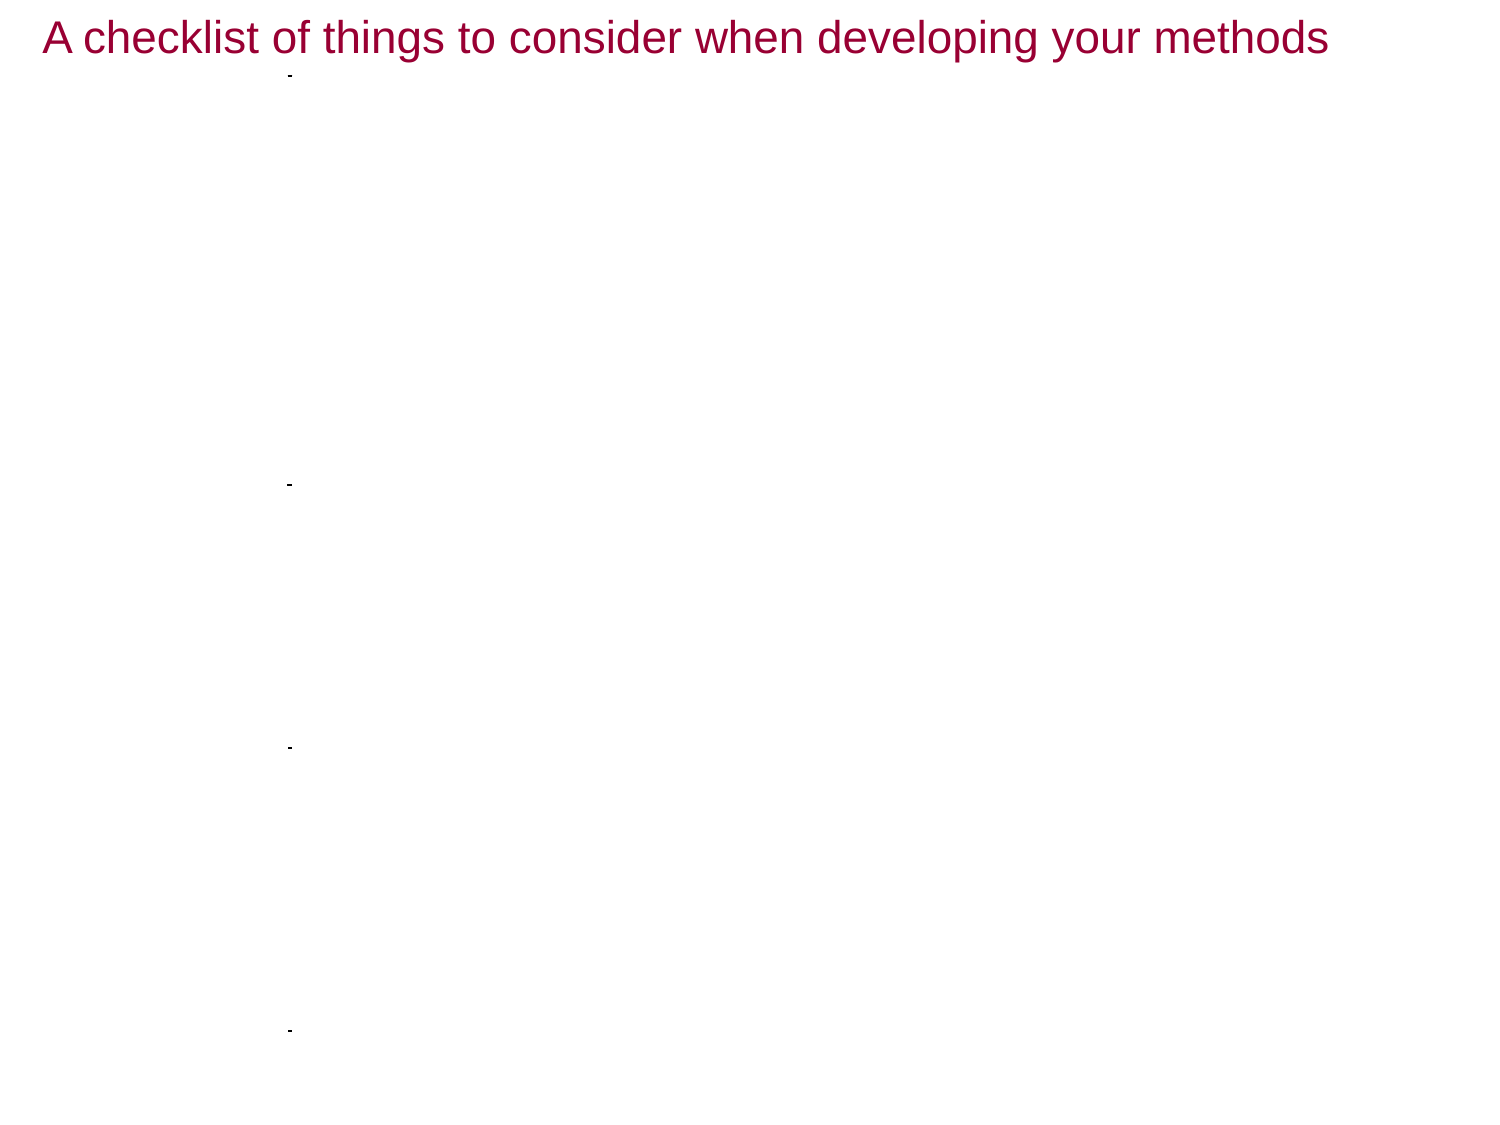

A checklist of things to consider when developing your methods section.
| Sampling From where will you obtain the “data” you will use to answer your research questions? | What will the characteristics of your sample be? How will the sample be generated / how will the data be collected? If you intend to make novel equipment to generate your data, then details of the construction of that equipment needs to be given. What makes you think your sample will be sufficiently “representative” that valid conclusions could be drawn from it? How will your sample limit generalisability? What makes you think your sample will be better in some ways than the samples used by previous researchers in the field of study? What potential confounds do you need to control for, and how will you control for them? If you cannot control for all confounds, why do you think your research is still worth doing? |
| --- | --- |
| Measurement How will you “measure” the relevant variables? | What methodological design will you use and why do you think it is sound and appropriate given your goals and any relevant constraints? What choices of measurement instruments do you have, and why do you think that the one you will use is the best under the circumstances? What are the limitations (reliability, validity) of any measurement instrument you will use and why did you think it is worth proceeding with your research despite those limitations? How will you assess any reliability or validity issues and how do you intend to address or control for these issues? |
| Analysis How will you “analyse” your data? | How will you check your data for possible problems (e.g. missing values, “donkey voting”, data entry errors, outliers, …), how will you address any problems found, and what are your justifications for your “data cleaning” procedures? What analysis techniques, theories or prior work will inform your analyses? How will you use the techniques or theories to analyse your data? How will you check your analysis techniques are valid to use on your data? (E.g. some statistical techniques assume that the data is normally distributed, so did you check your data was at least approximately normal?) |